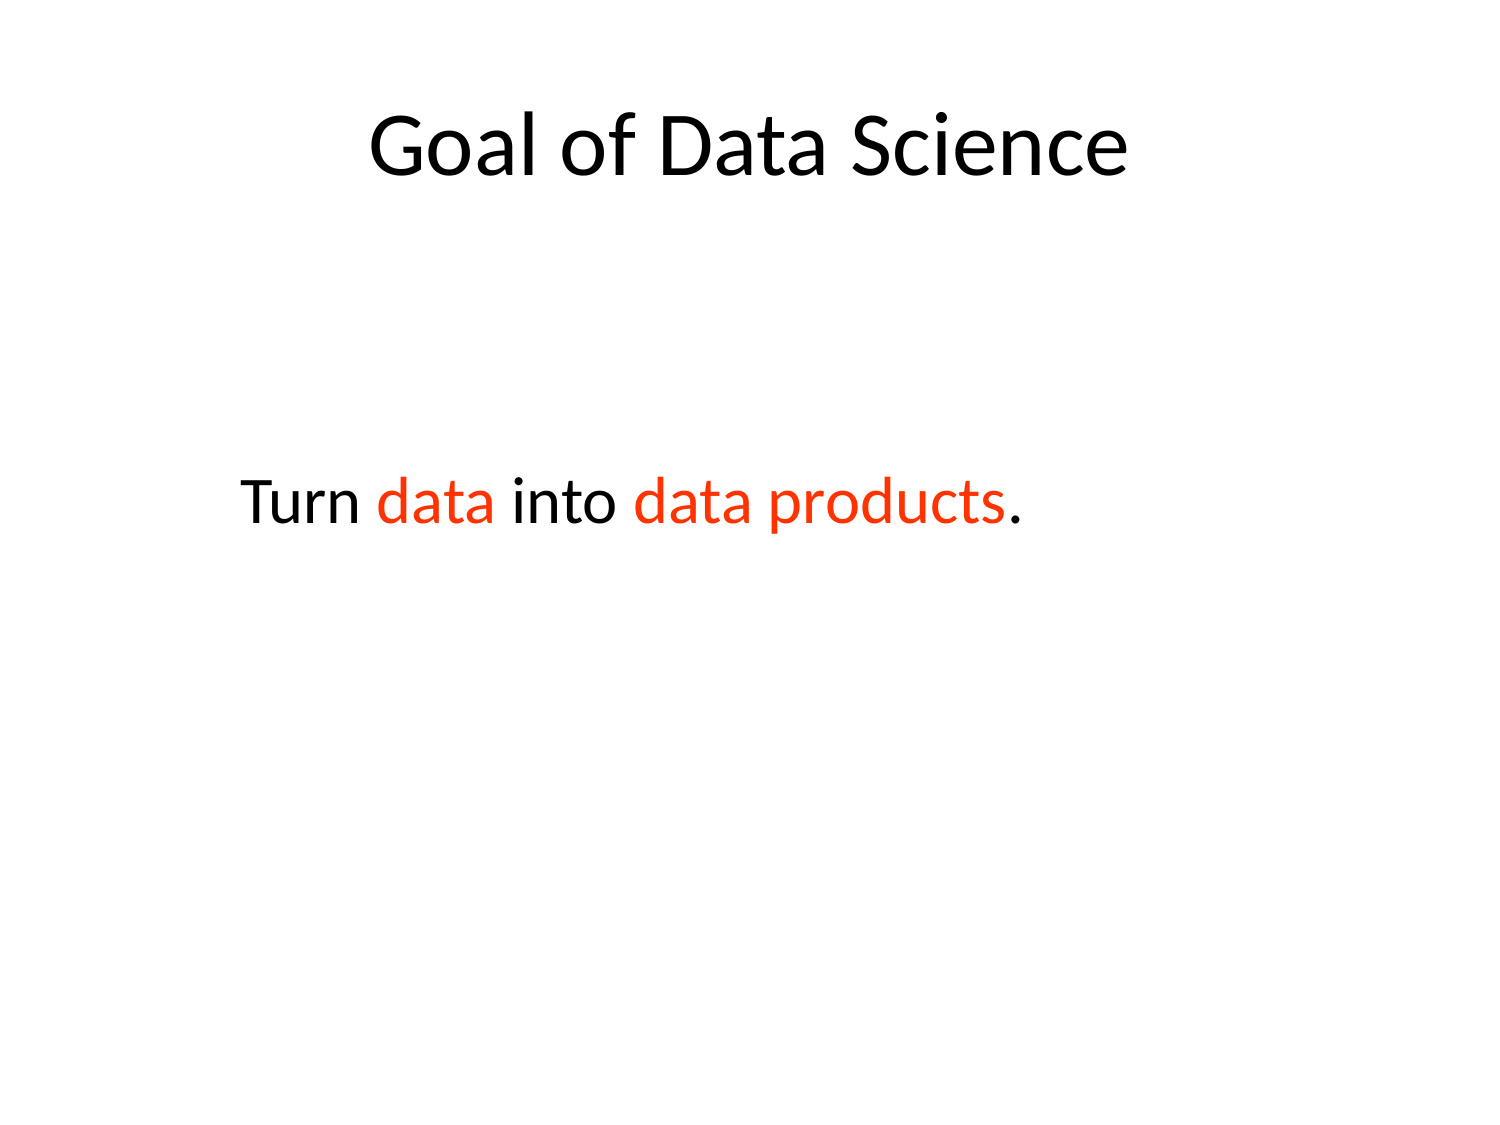

# Goal of Data Science

	Turn data into data products.